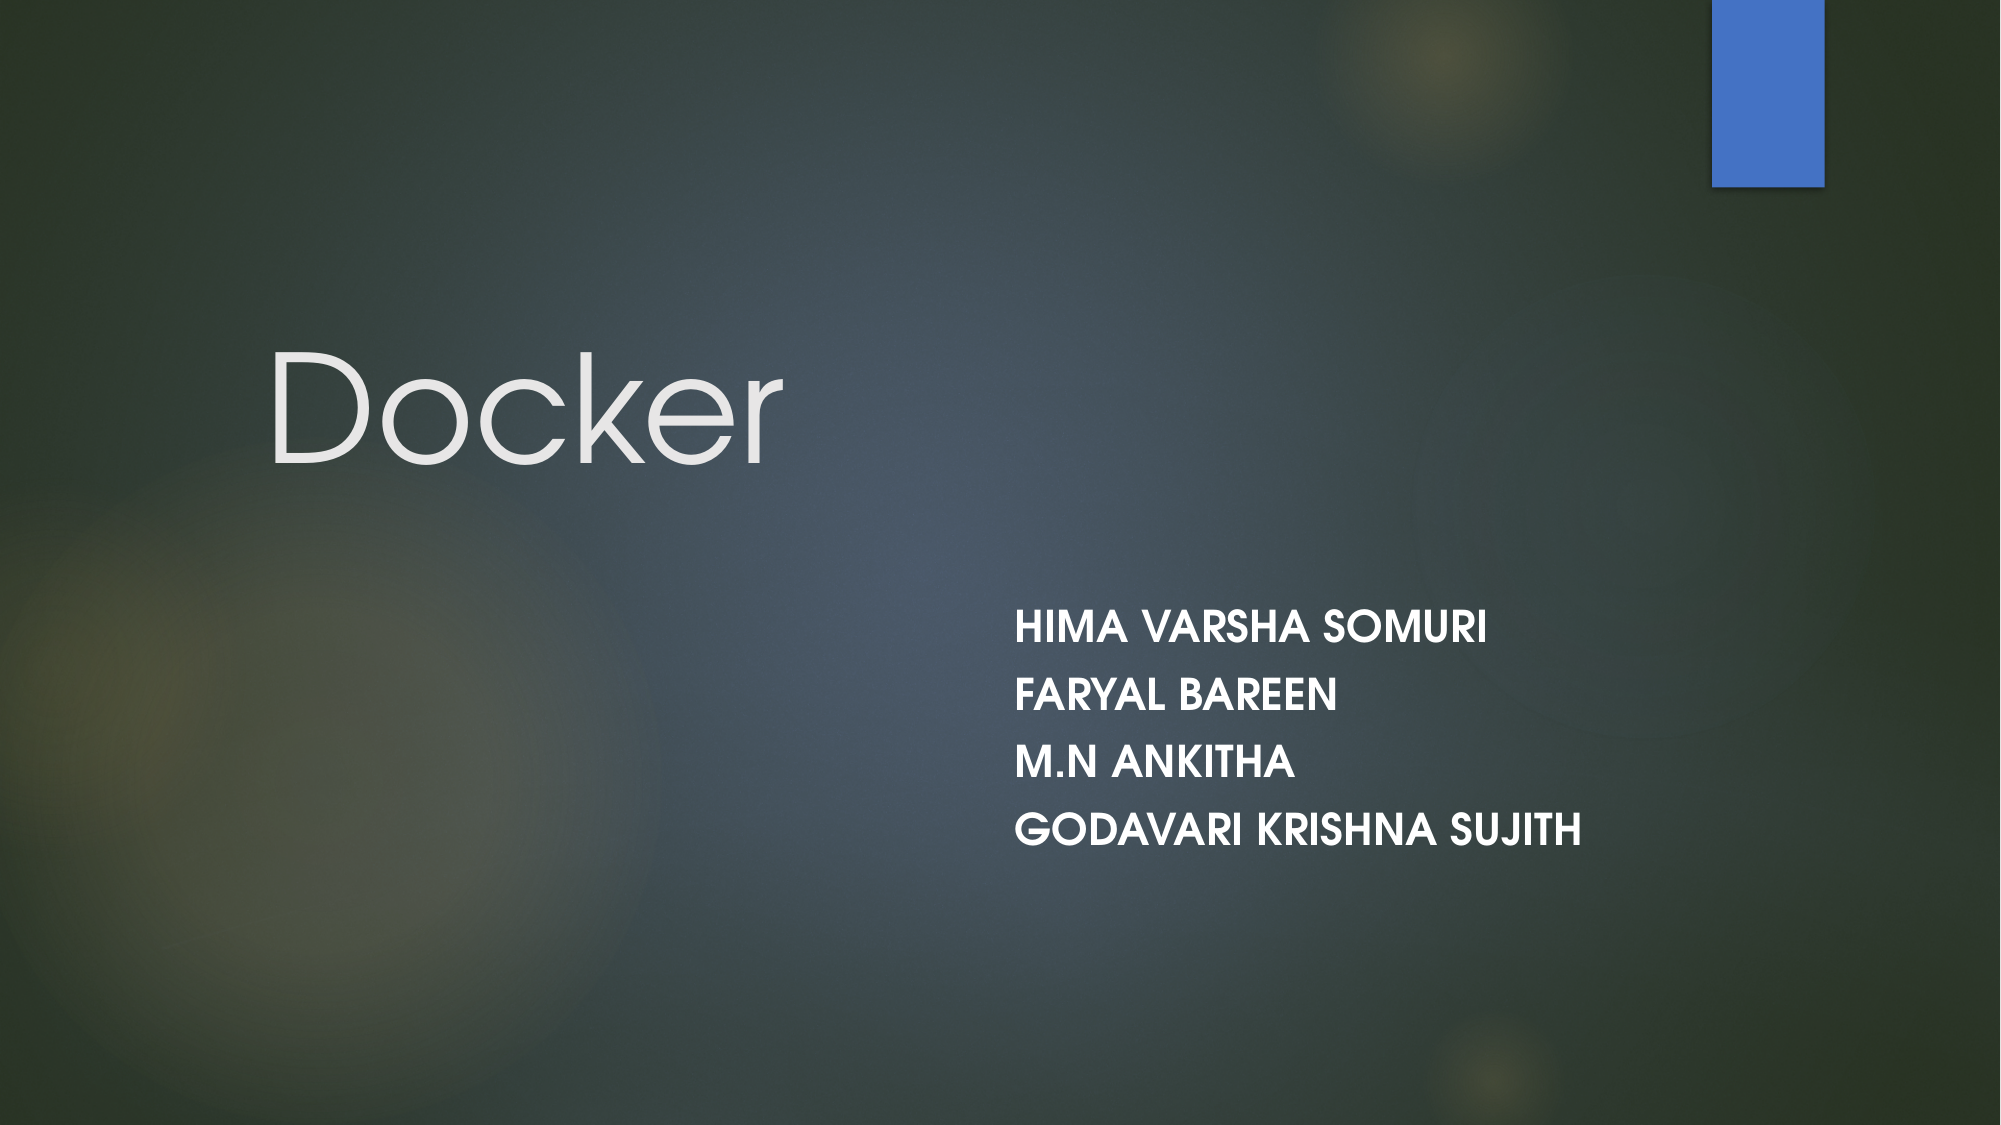

# Docker
Hima Varsha Somuri
FARYAL BAREEN
M.N Ankitha
Godavari Krishna Sujith